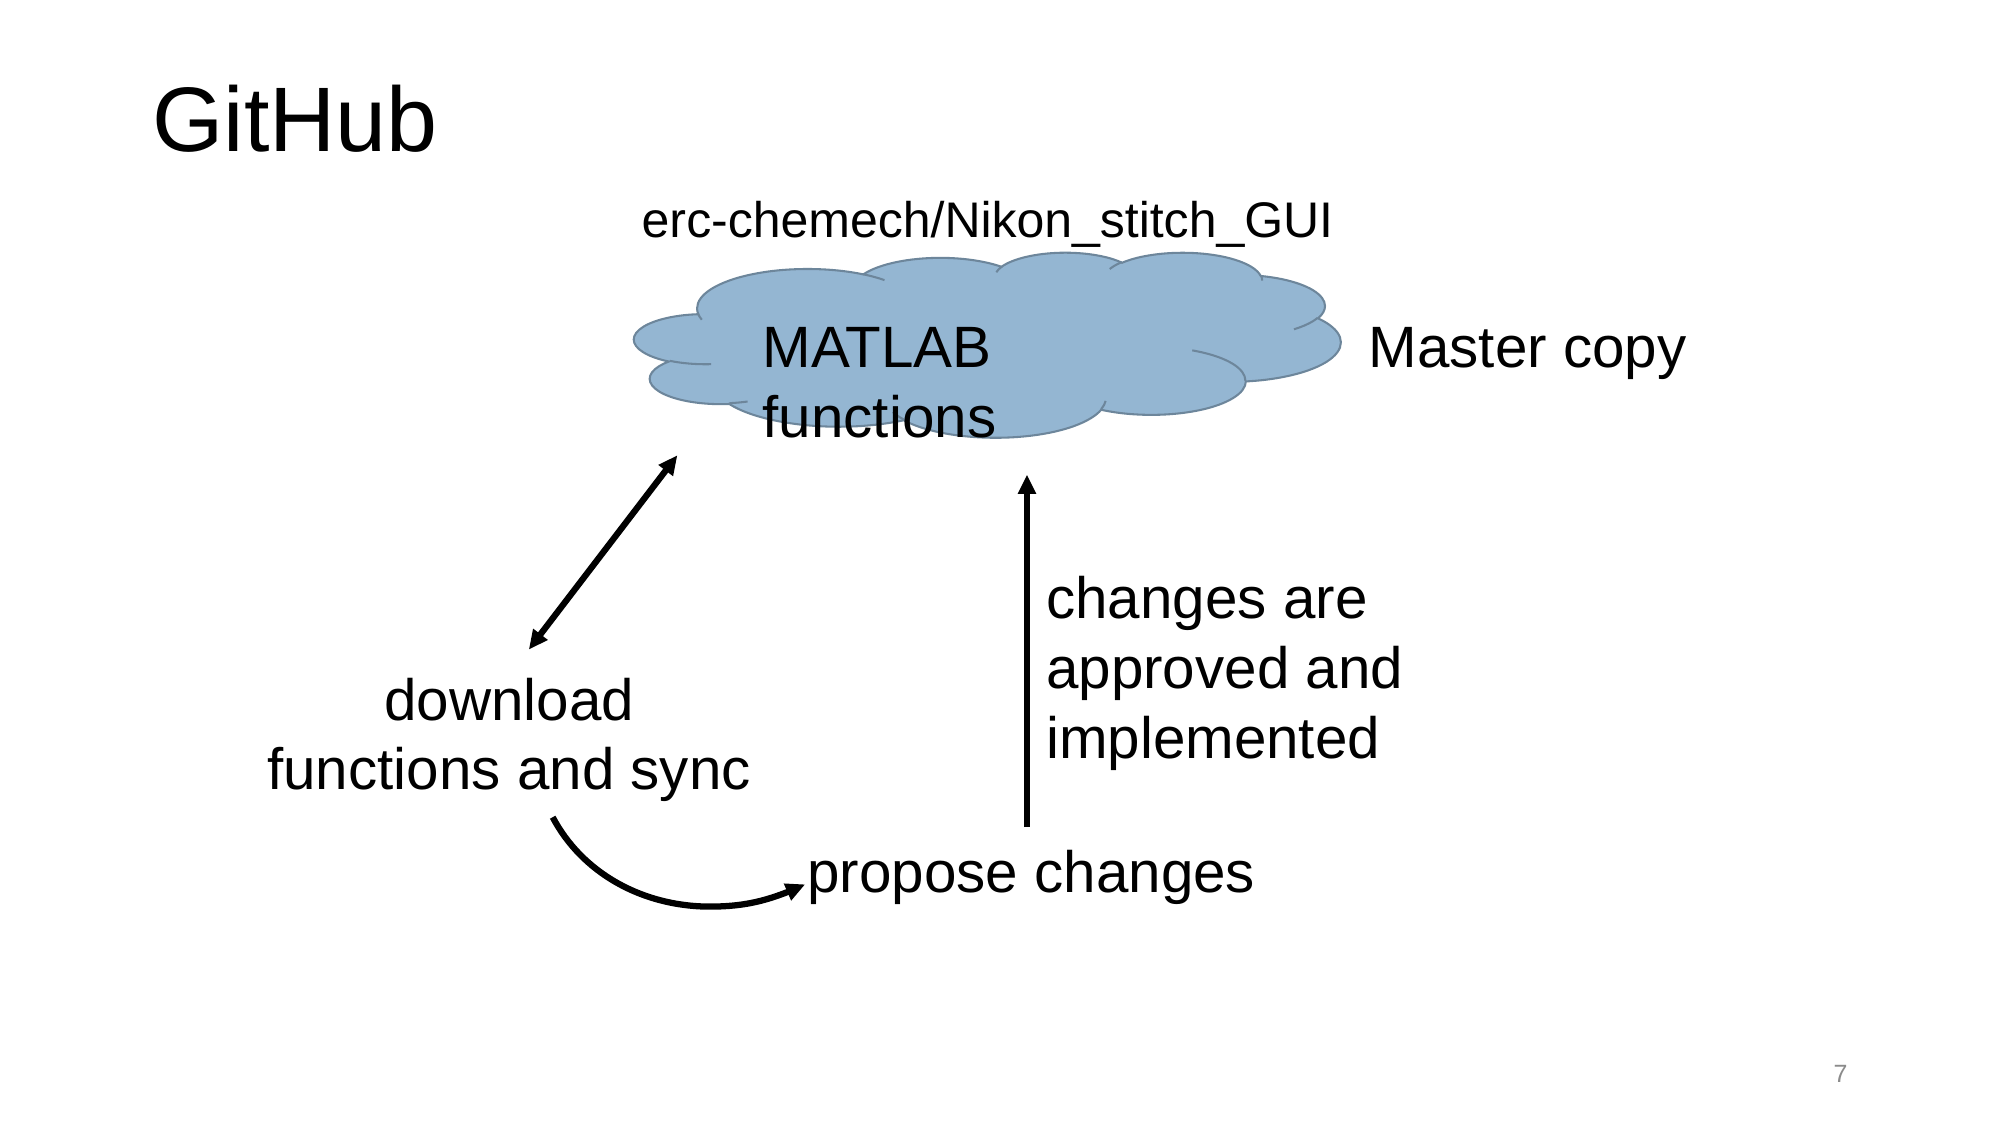

# GitHub
erc-chemech/Nikon_stitch_GUI

MATLAB functions
Master copy

changes are approved and implemented
download
functions and sync
propose changes
7